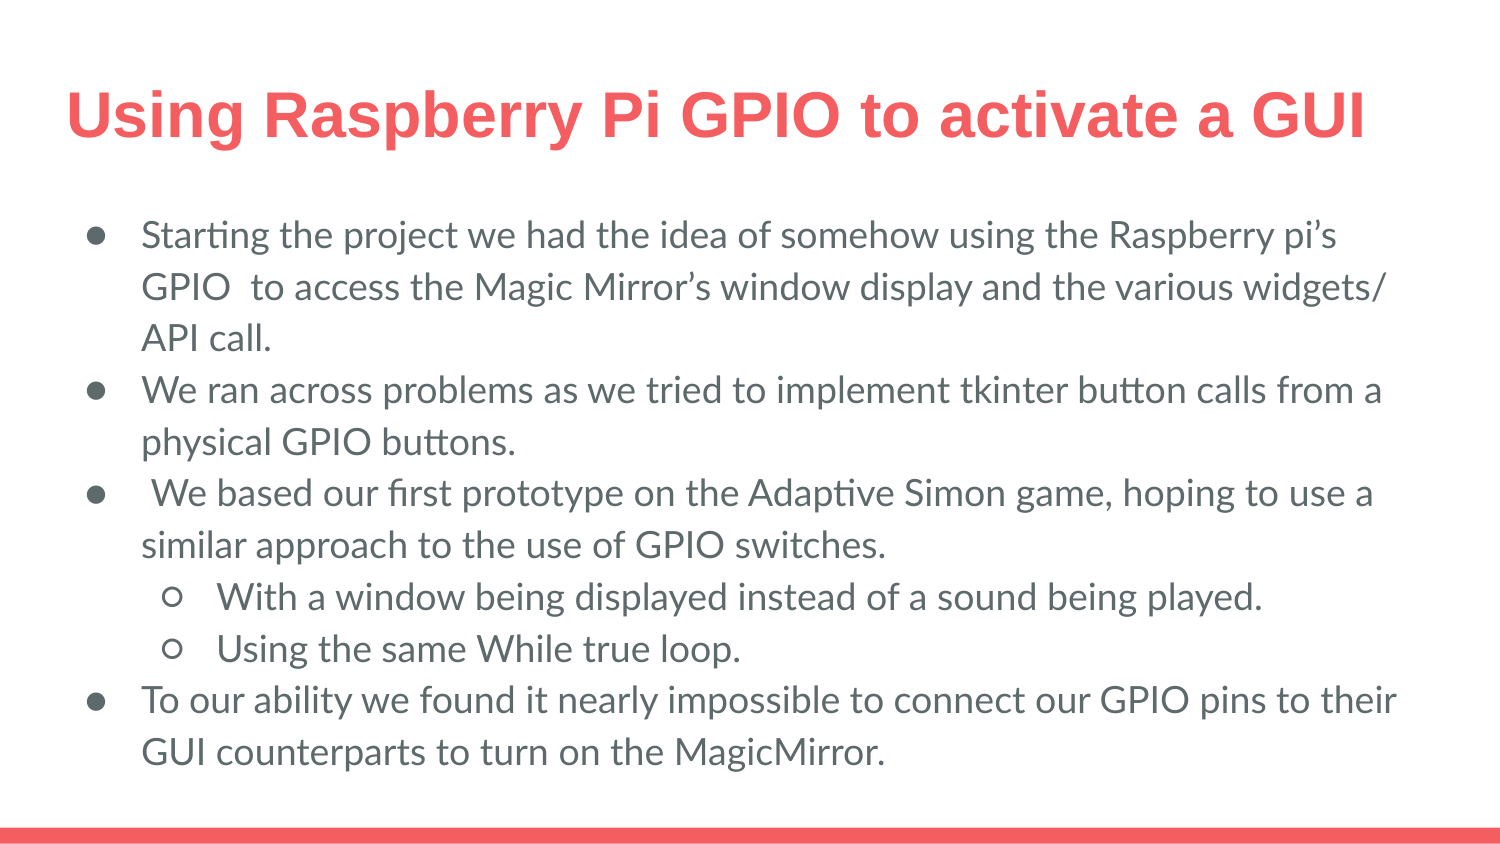

# Using Raspberry Pi GPIO to activate a GUI
Starting the project we had the idea of somehow using the Raspberry pi’s GPIO  to access the Magic Mirror’s window display and the various widgets/ API call.
We ran across problems as we tried to implement tkinter button calls from a physical GPIO buttons.
 We based our first prototype on the Adaptive Simon game, hoping to use a similar approach to the use of GPIO switches.
With a window being displayed instead of a sound being played.
Using the same While true loop.
To our ability we found it nearly impossible to connect our GPIO pins to their GUI counterparts to turn on the MagicMirror.